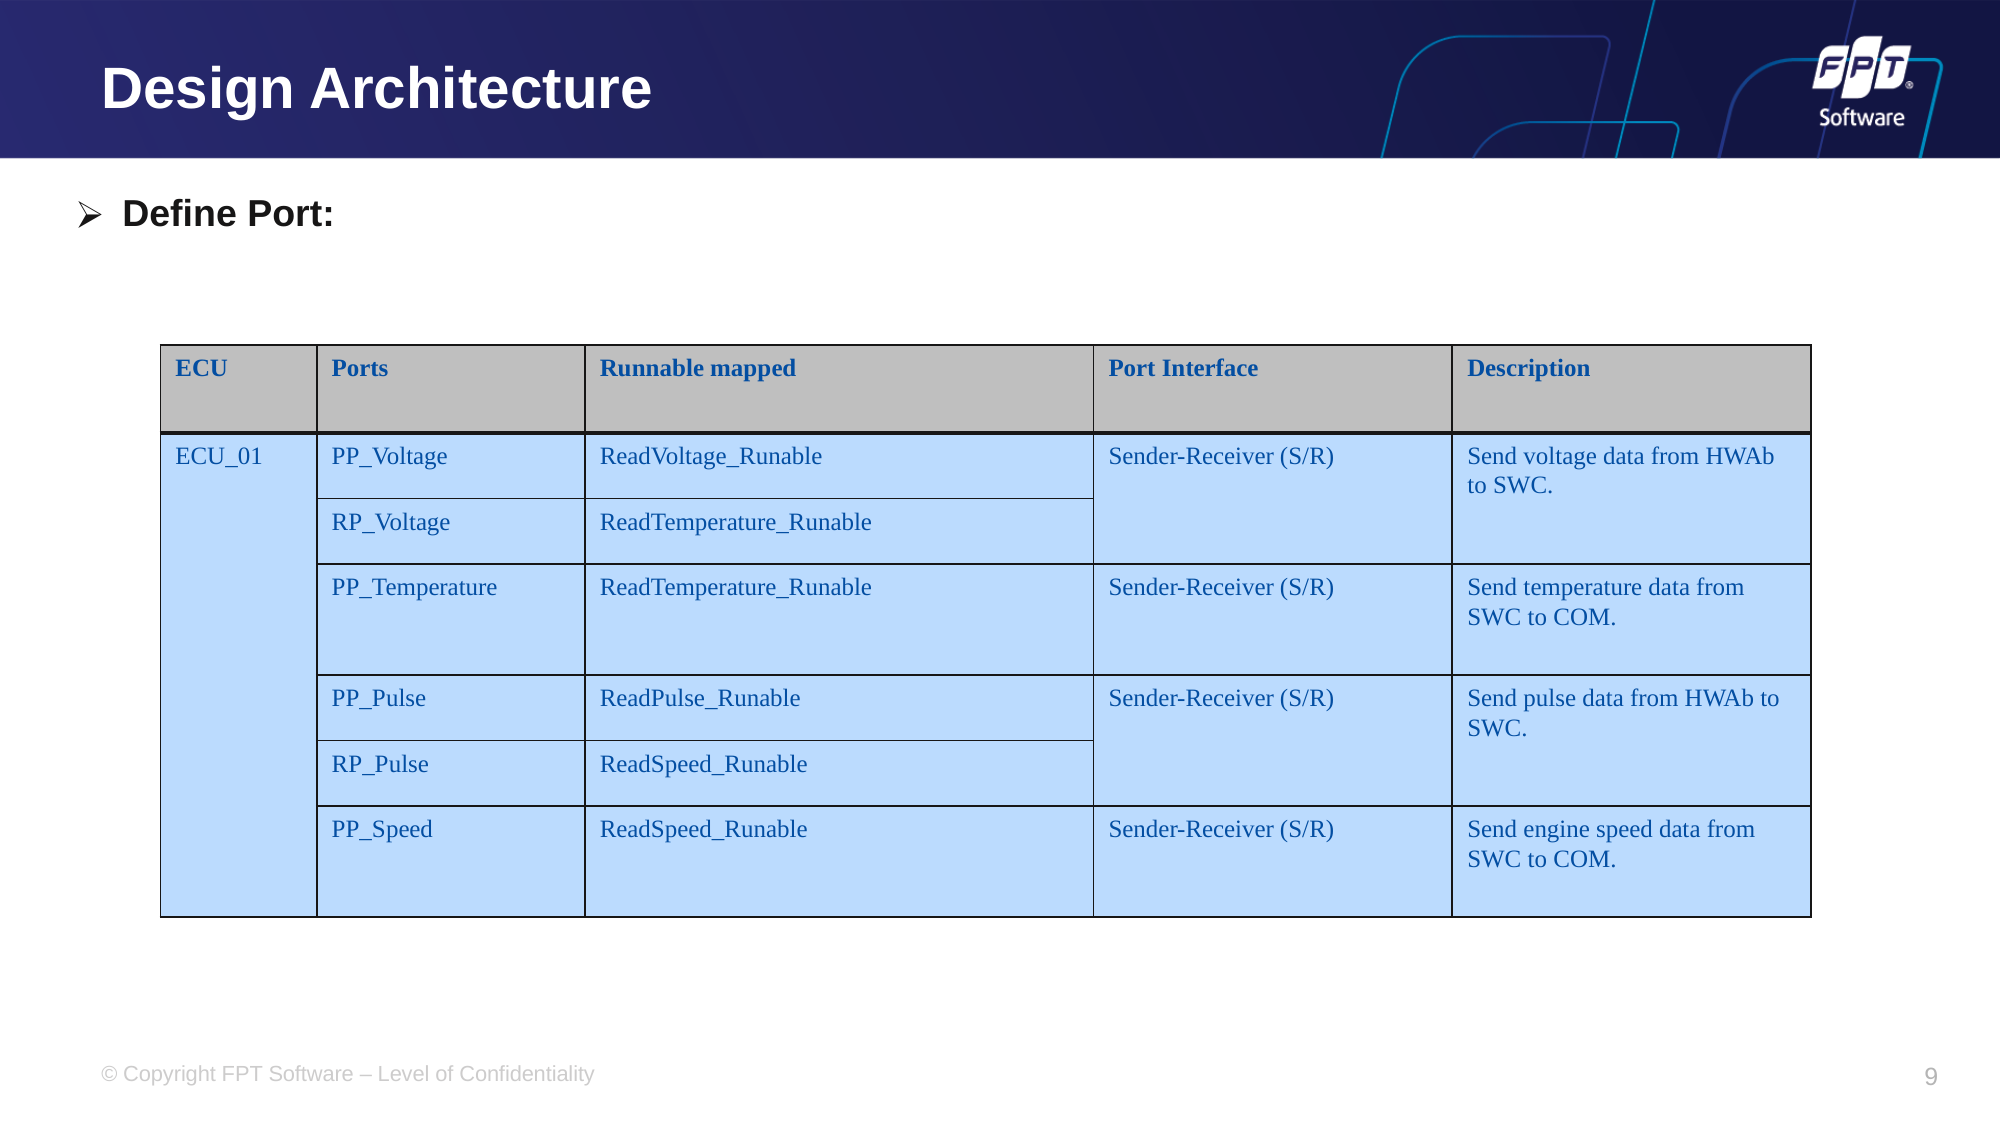

# Design Architecture
Define Port:
| ECU | Ports | Runnable mapped | Port Interface | Description |
| --- | --- | --- | --- | --- |
| ECU\_01 | PP\_Voltage | ReadVoltage\_Runable | Sender-Receiver (S/R) | Send voltage data from HWAb to SWC. |
|  | RP\_Voltage | ReadTemperature\_Runable |  |  |
|  | PP\_Temperature | ReadTemperature\_Runable | Sender-Receiver (S/R) | Send temperature data from SWC to COM. |
|  | PP\_Pulse | ReadPulse\_Runable | Sender-Receiver (S/R) | Send pulse data from HWAb to SWC. |
|  | RP\_Pulse | ReadSpeed\_Runable |  |  |
|  | PP\_Speed | ReadSpeed\_Runable | Sender-Receiver (S/R) | Send engine speed data from SWC to COM. |
9